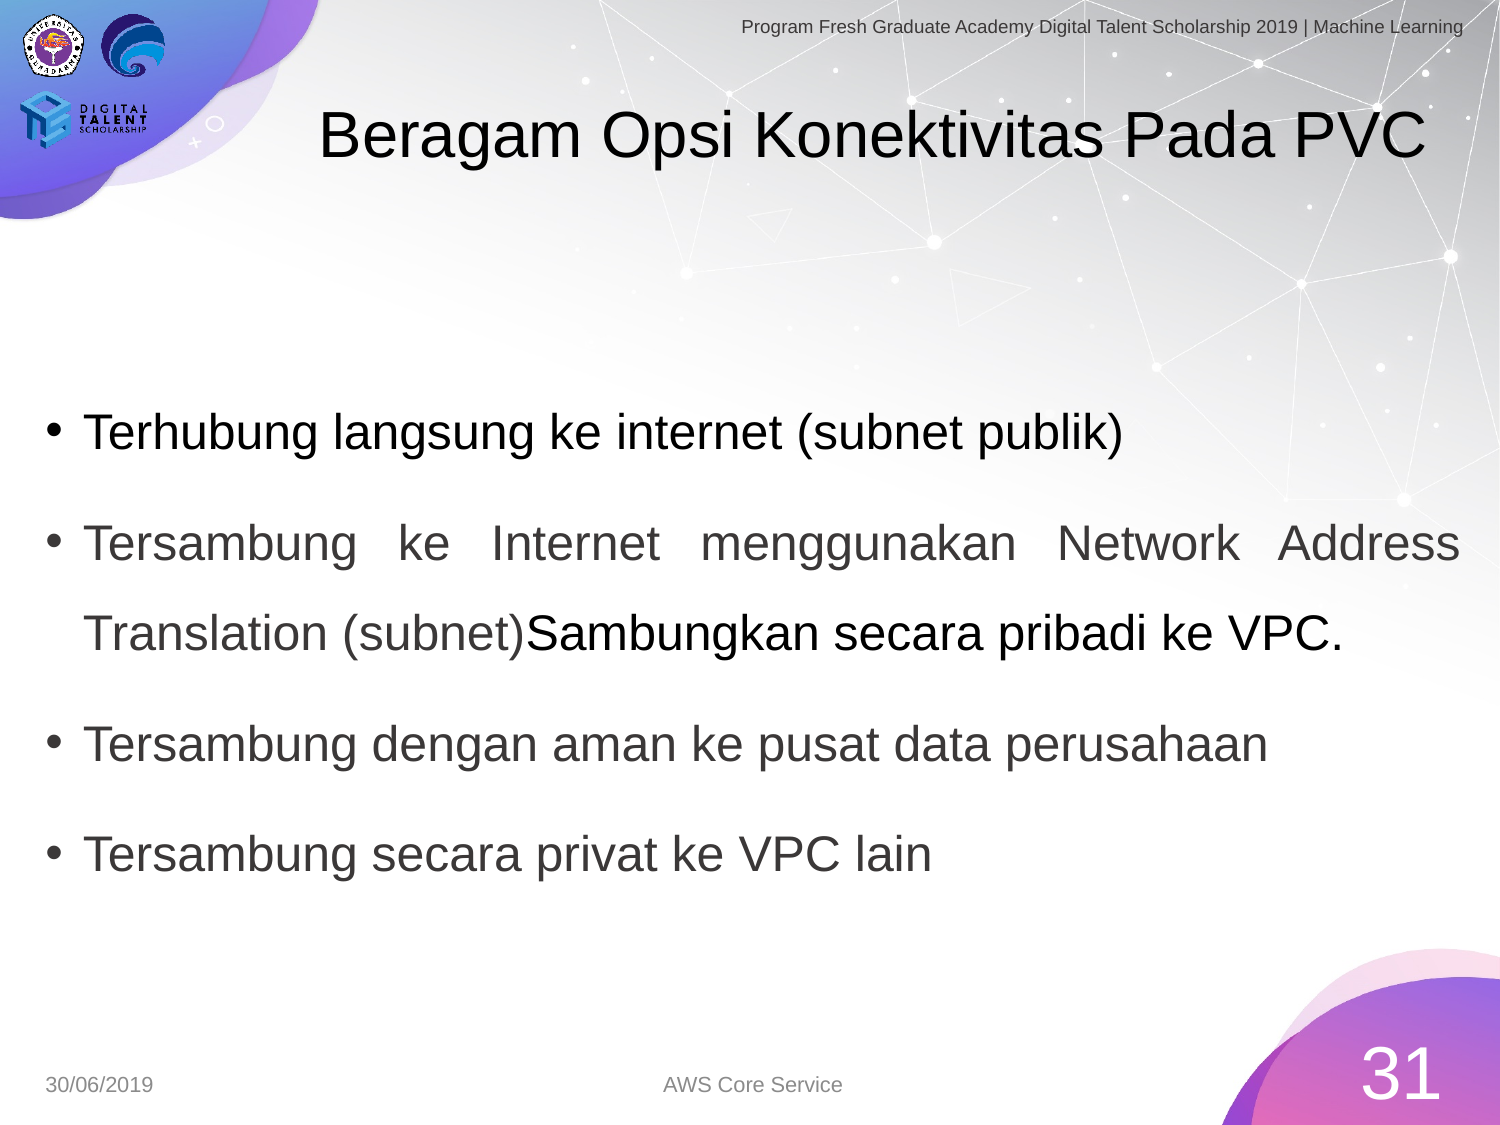

# Beragam Opsi Konektivitas Pada PVC
Terhubung langsung ke internet (subnet publik)
Tersambung ke Internet menggunakan Network Address Translation (subnet)Sambungkan secara pribadi ke VPC.
Tersambung dengan aman ke pusat data perusahaan
Tersambung secara privat ke VPC lain
31
AWS Core Service
30/06/2019